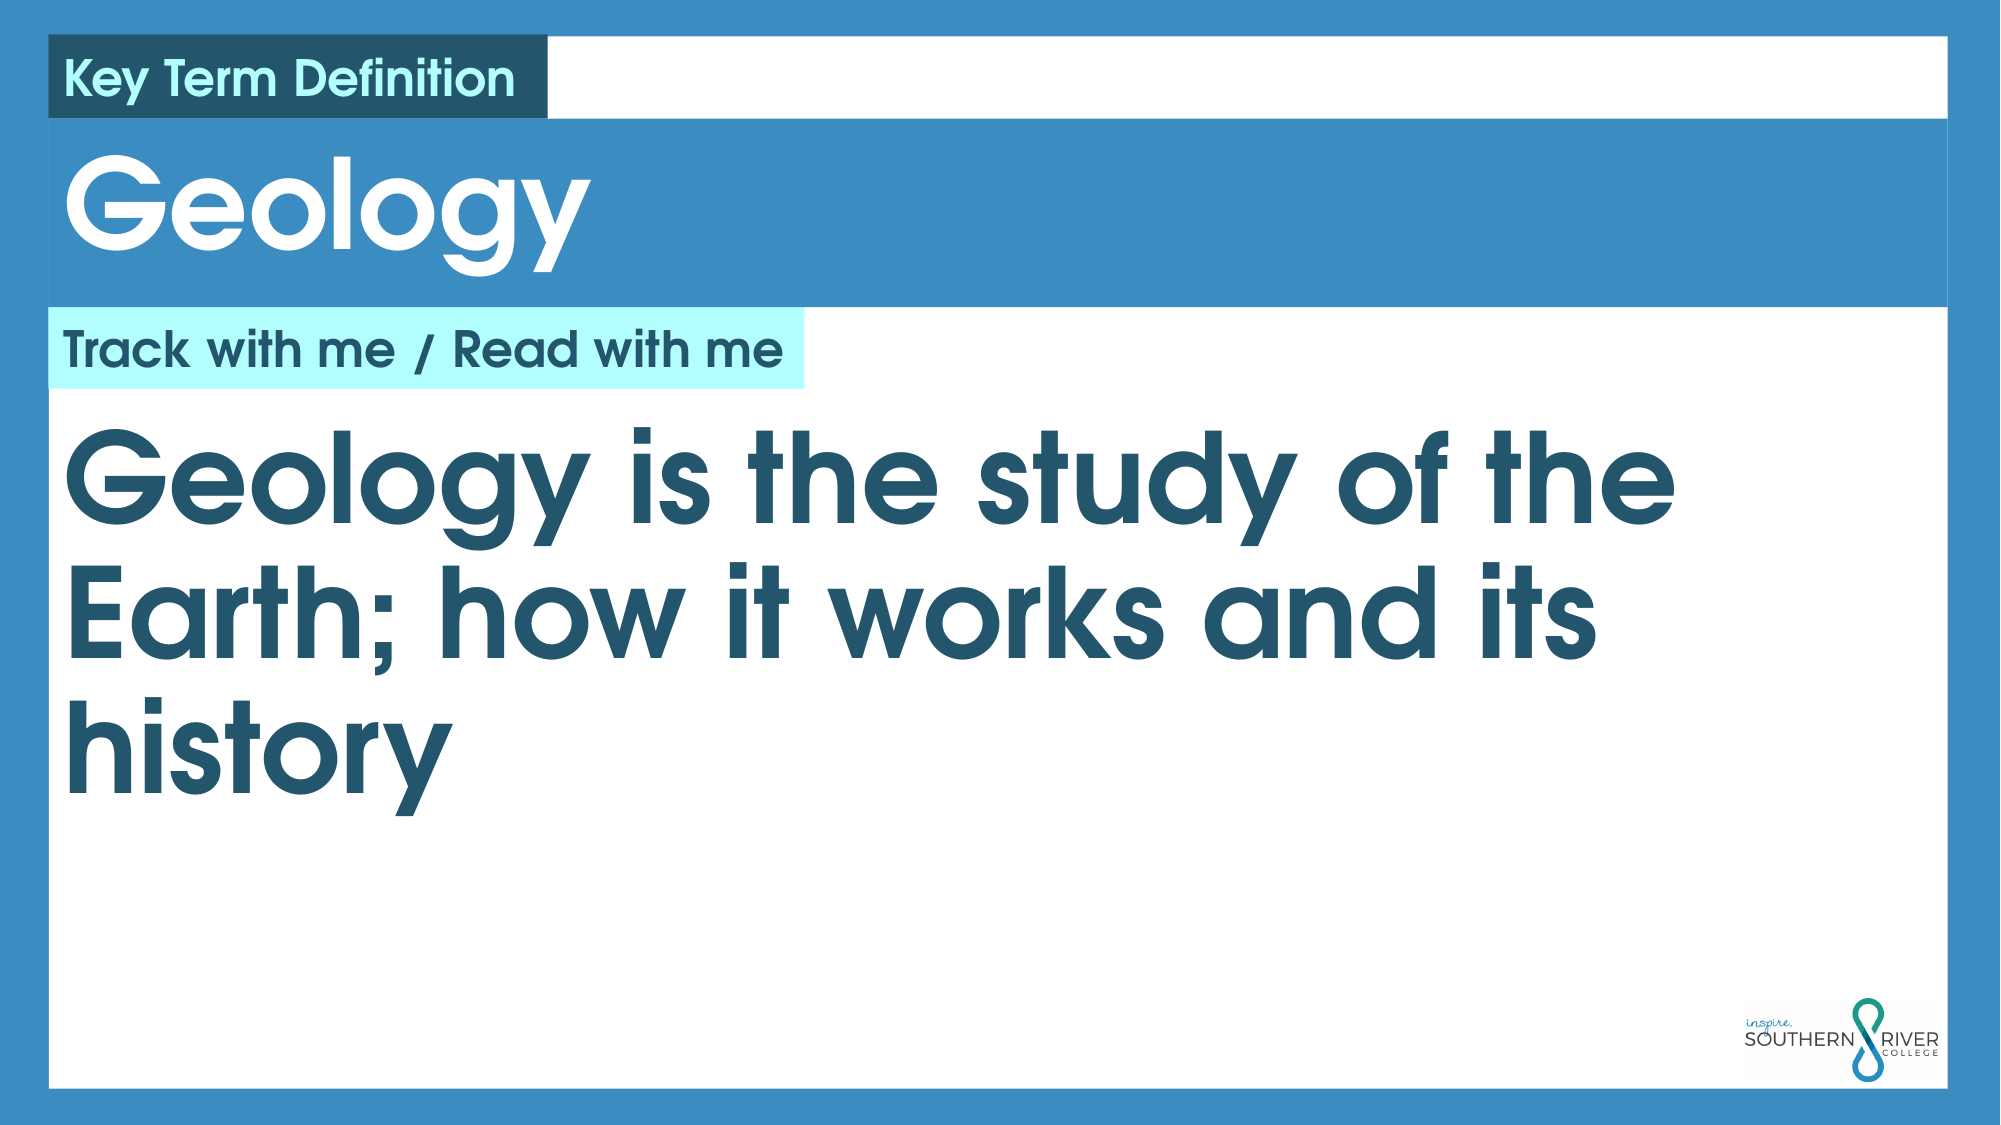

Geology
Geology is the study of the Earth; how it works and its history